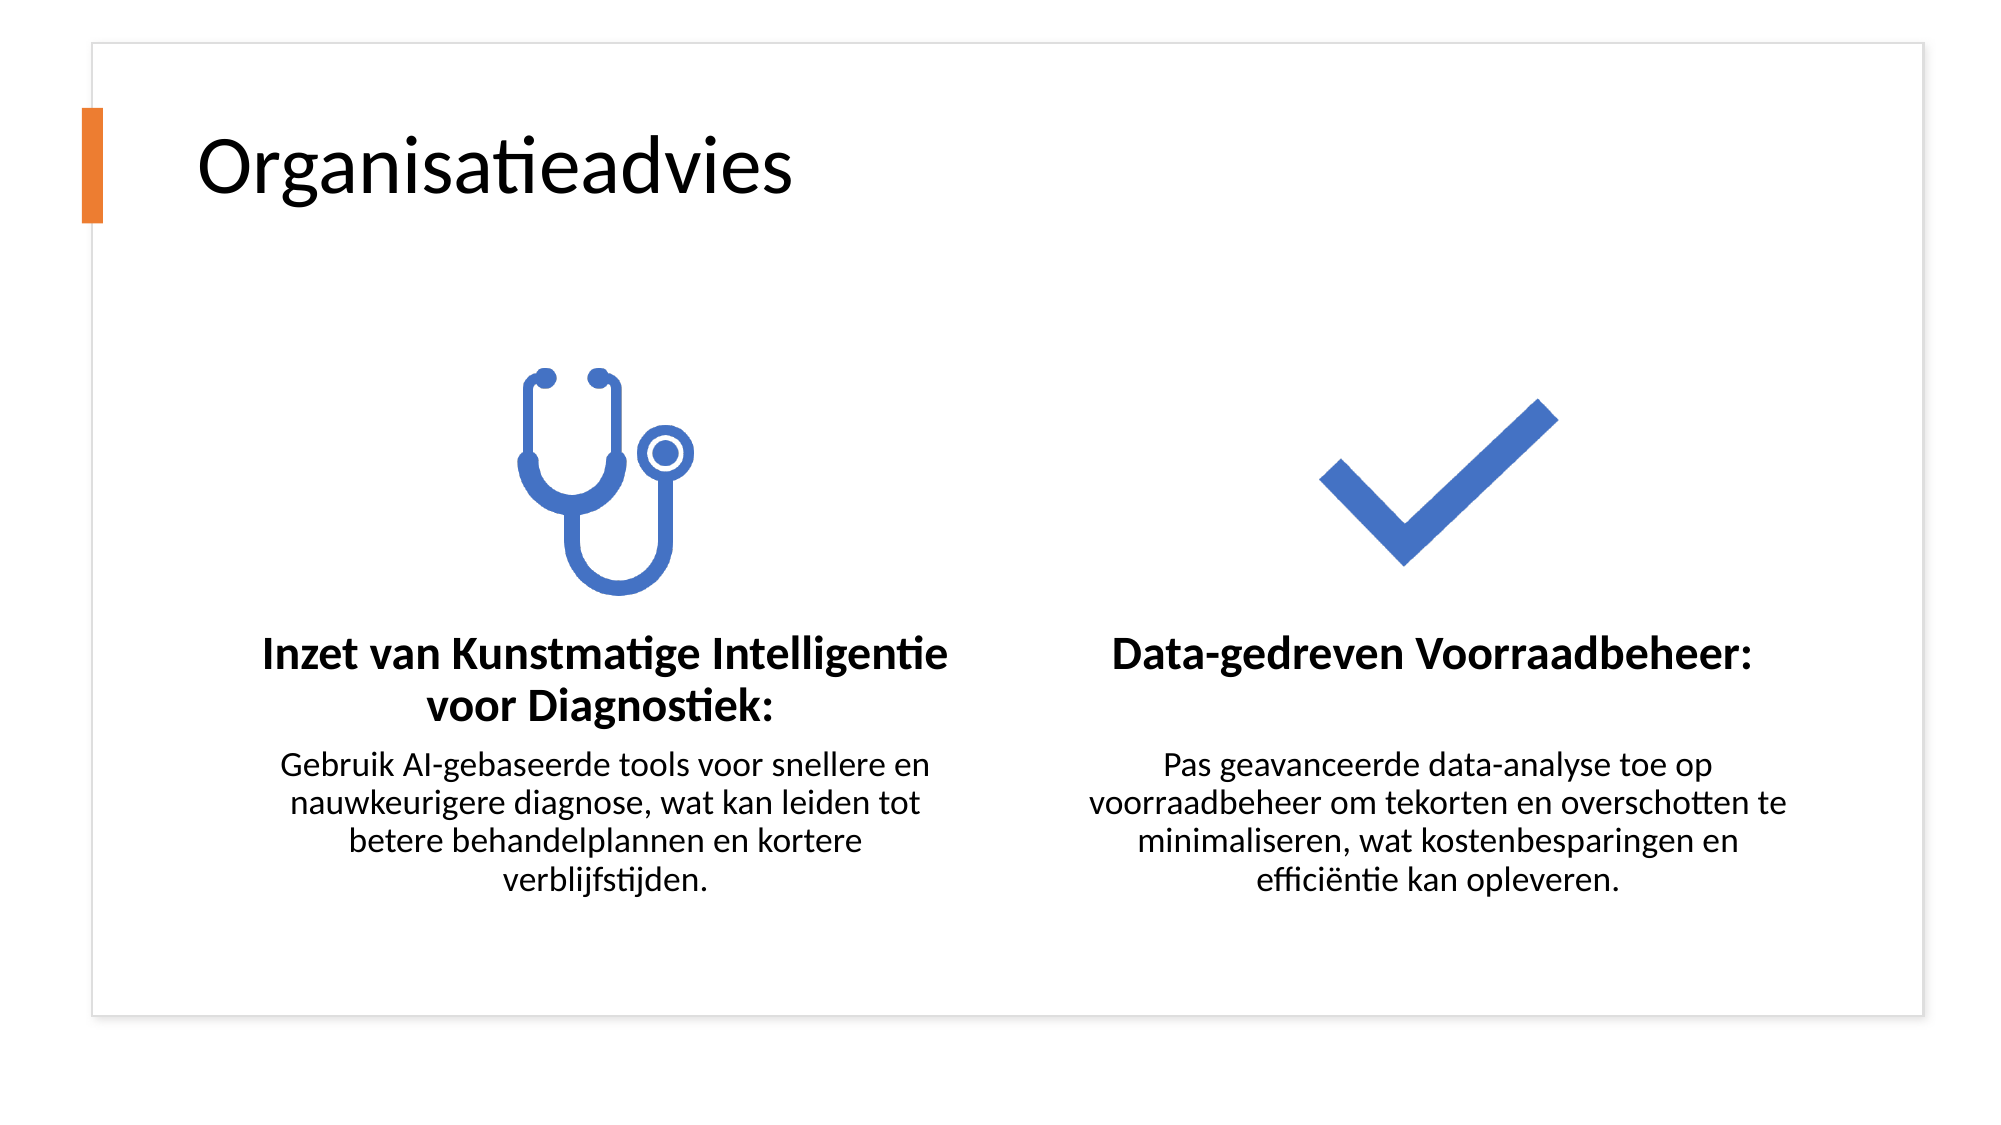

# Organisatieadvies

Inzet van Kunstmatige Intelligentie voor Diagnostiek:
Gebruik AI-gebaseerde tools voor snellere en nauwkeurigere diagnose, wat kan leiden tot betere behandelplannen en kortere verblijfstijden.
Data-gedreven Voorraadbeheer:
Pas geavanceerde data-analyse toe op voorraadbeheer om tekorten en overschotten te minimaliseren, wat kostenbesparingen en efficiëntie kan opleveren.